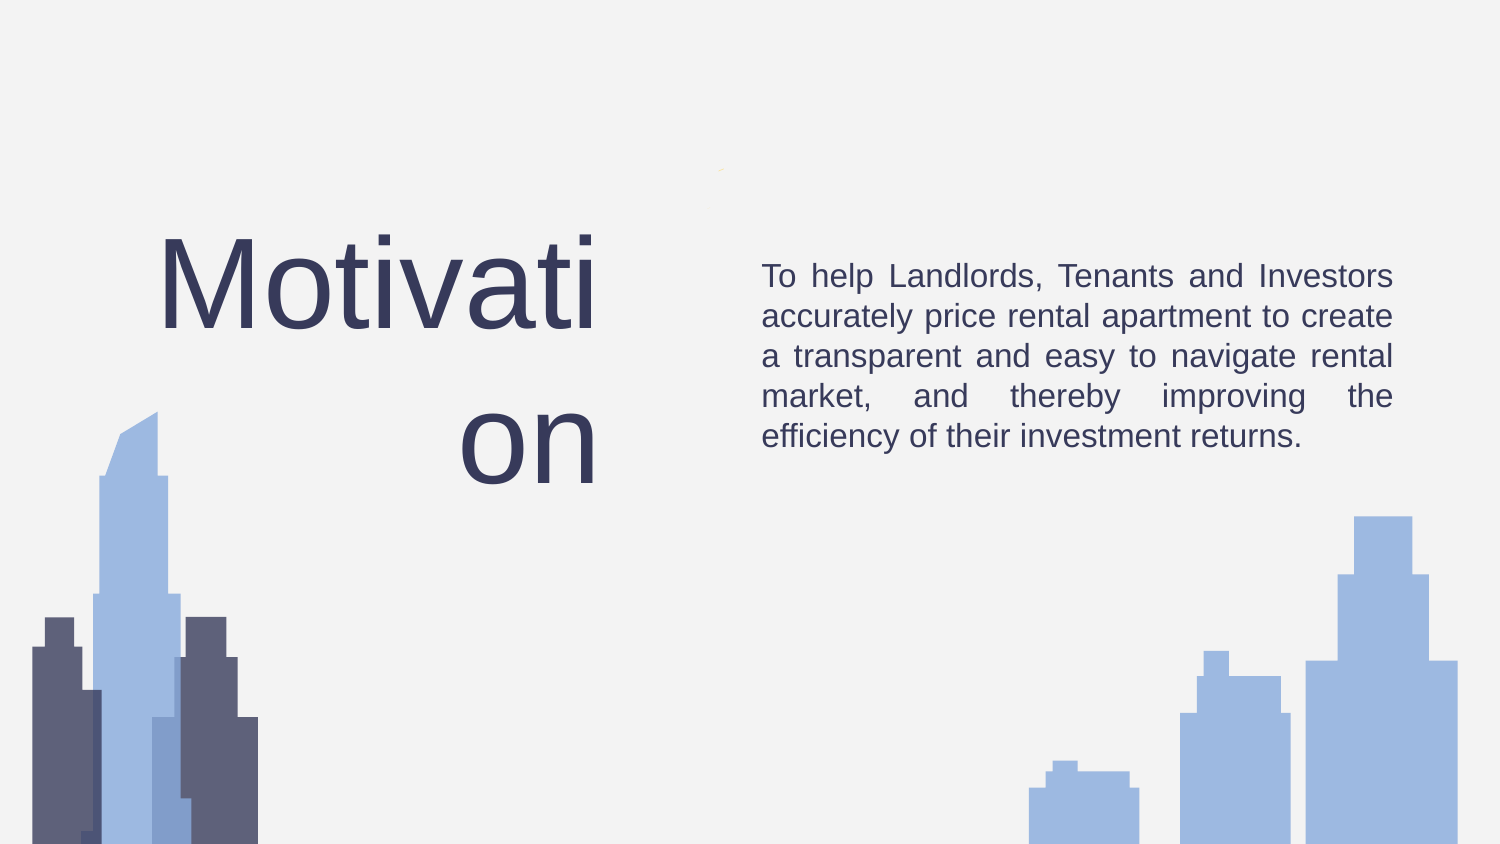

# Motivation
To help Landlords, Tenants and Investors accurately price rental apartment to create a transparent and easy to navigate rental market, and thereby improving the efficiency of their investment returns.